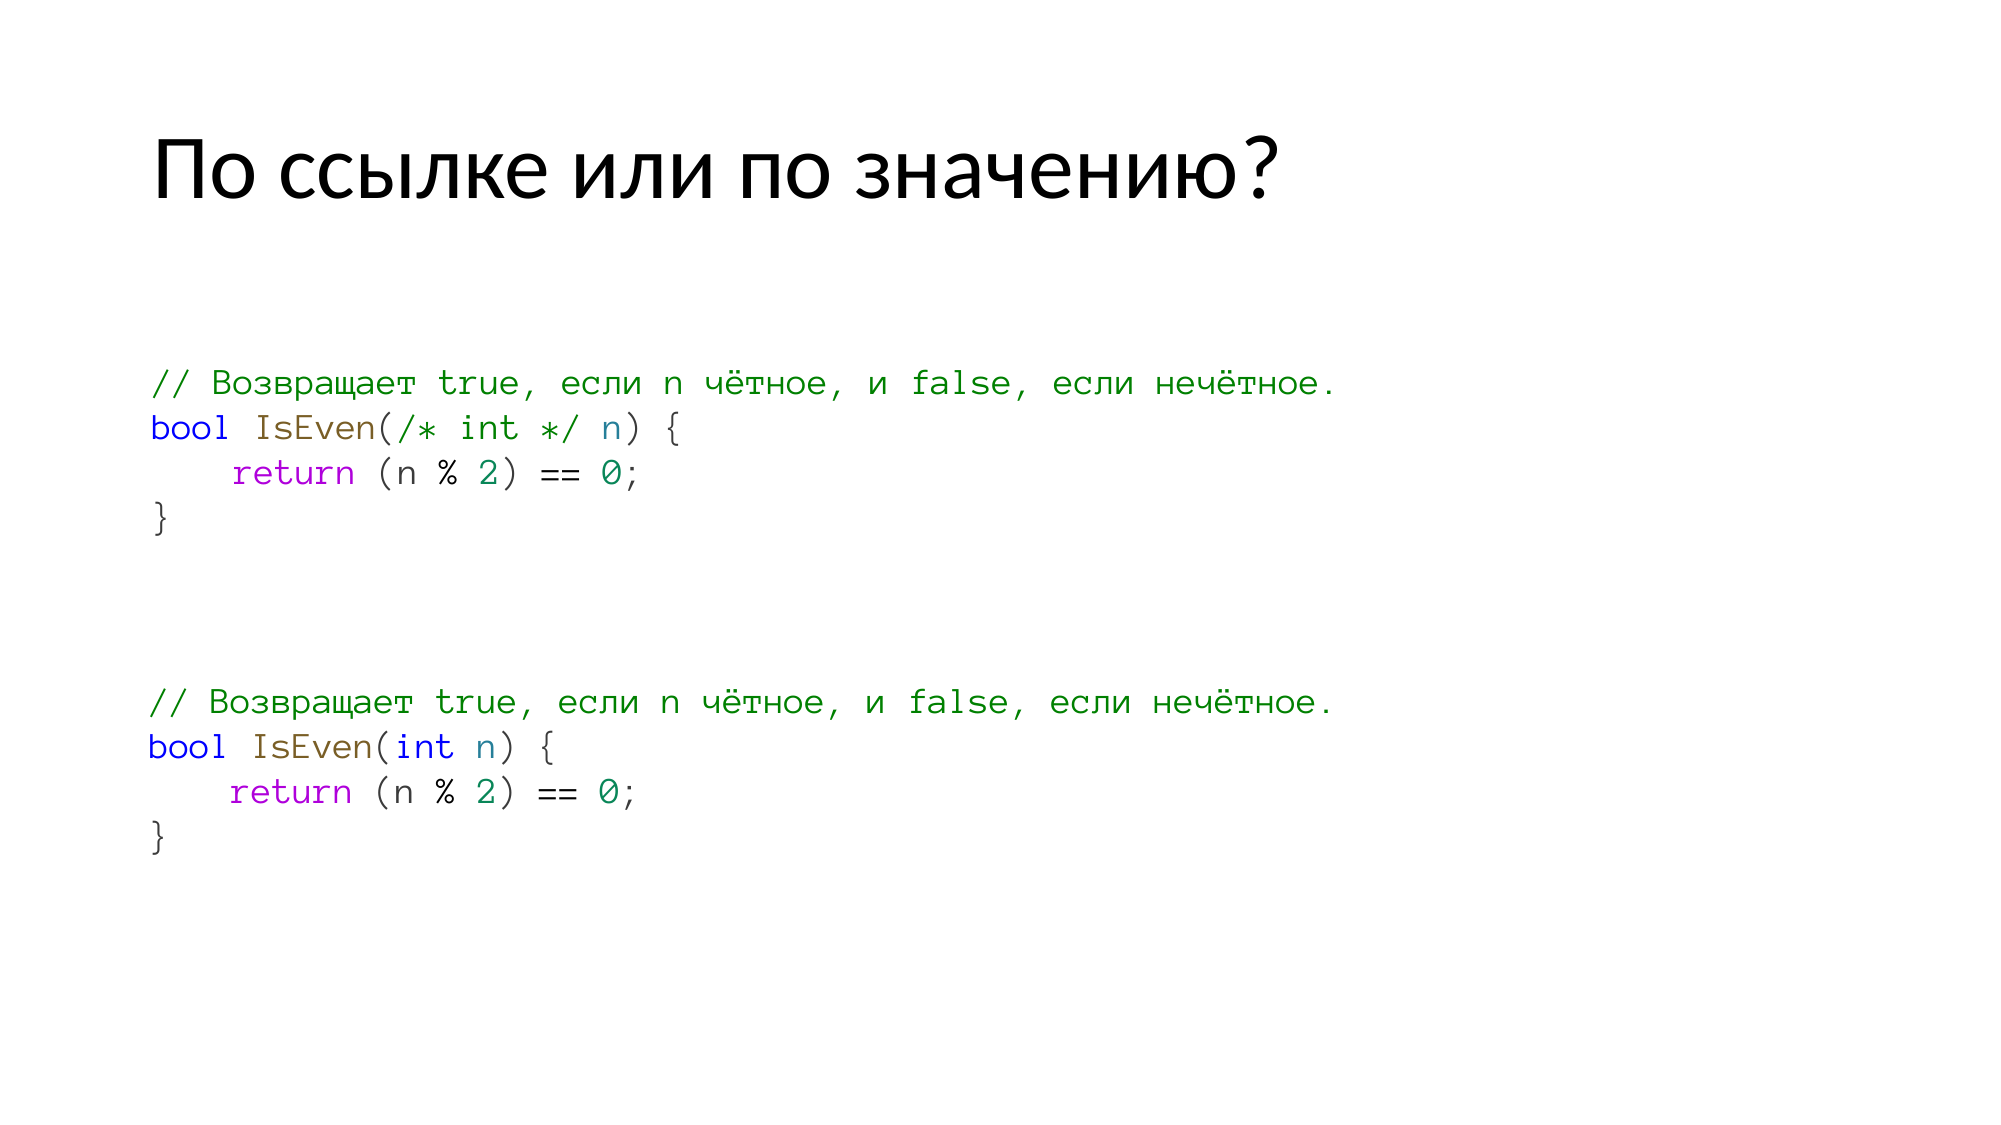

# По ссылке или по значению?
// Возвращает true, если n чётное, и false, если нечётное.
bool IsEven(/* int */ n) {
    return (n % 2) == 0;
}
// Возвращает true, если n чётное, и false, если нечётное.
bool IsEven(int n) {
    return (n % 2) == 0;
}